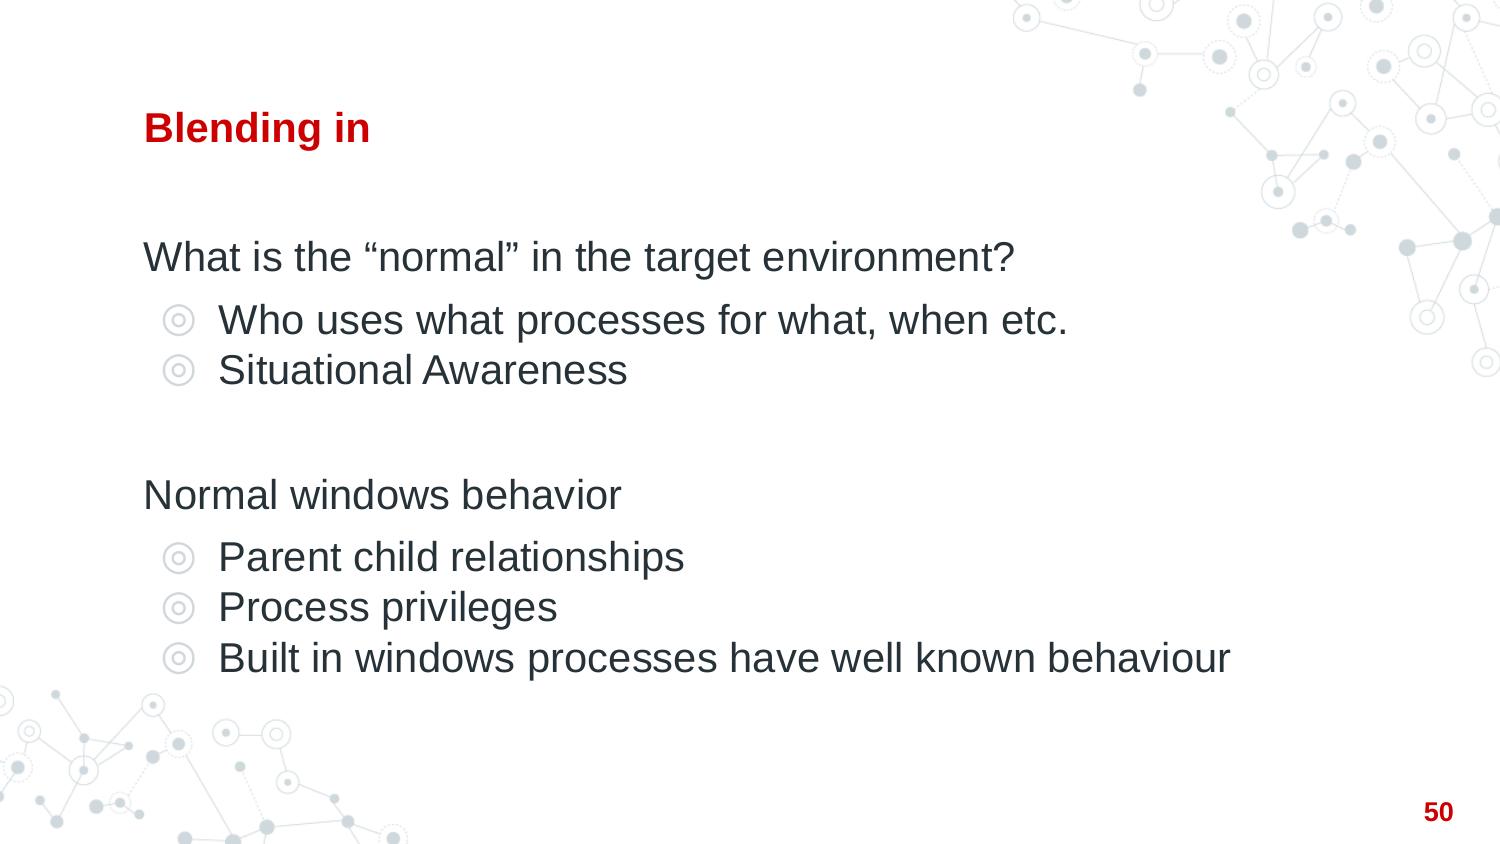

# Blending in
What is the “normal” in the target environment?
Who uses what processes for what, when etc.
Situational Awareness

Normal windows behavior
Parent child relationships
Process privileges
Built in windows processes have well known behaviour
50